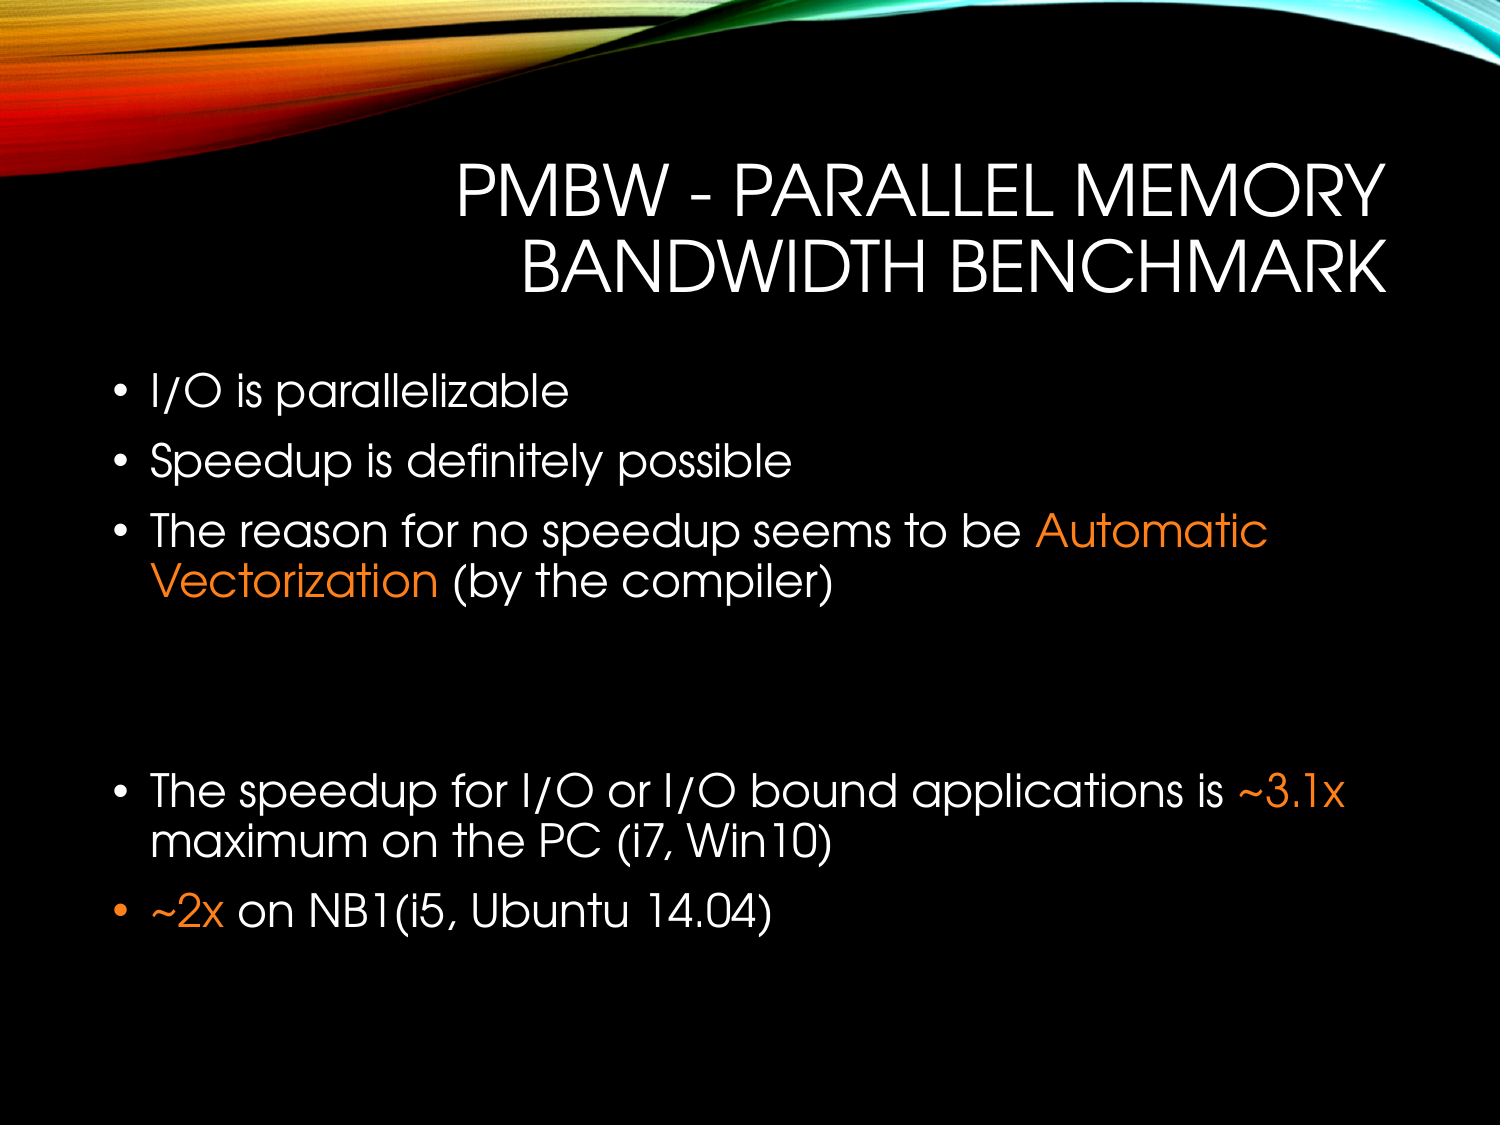

# pmbw - Parallel Memory Bandwidth Benchmark
I/O is parallelizable
Speedup is definitely possible
The reason for no speedup seems to be Automatic Vectorization (by the compiler)

The speedup for I/O or I/O bound applications is ~3.1x maximum on the PC (i7, Win10)
~2x on NB1(i5, Ubuntu 14.04)